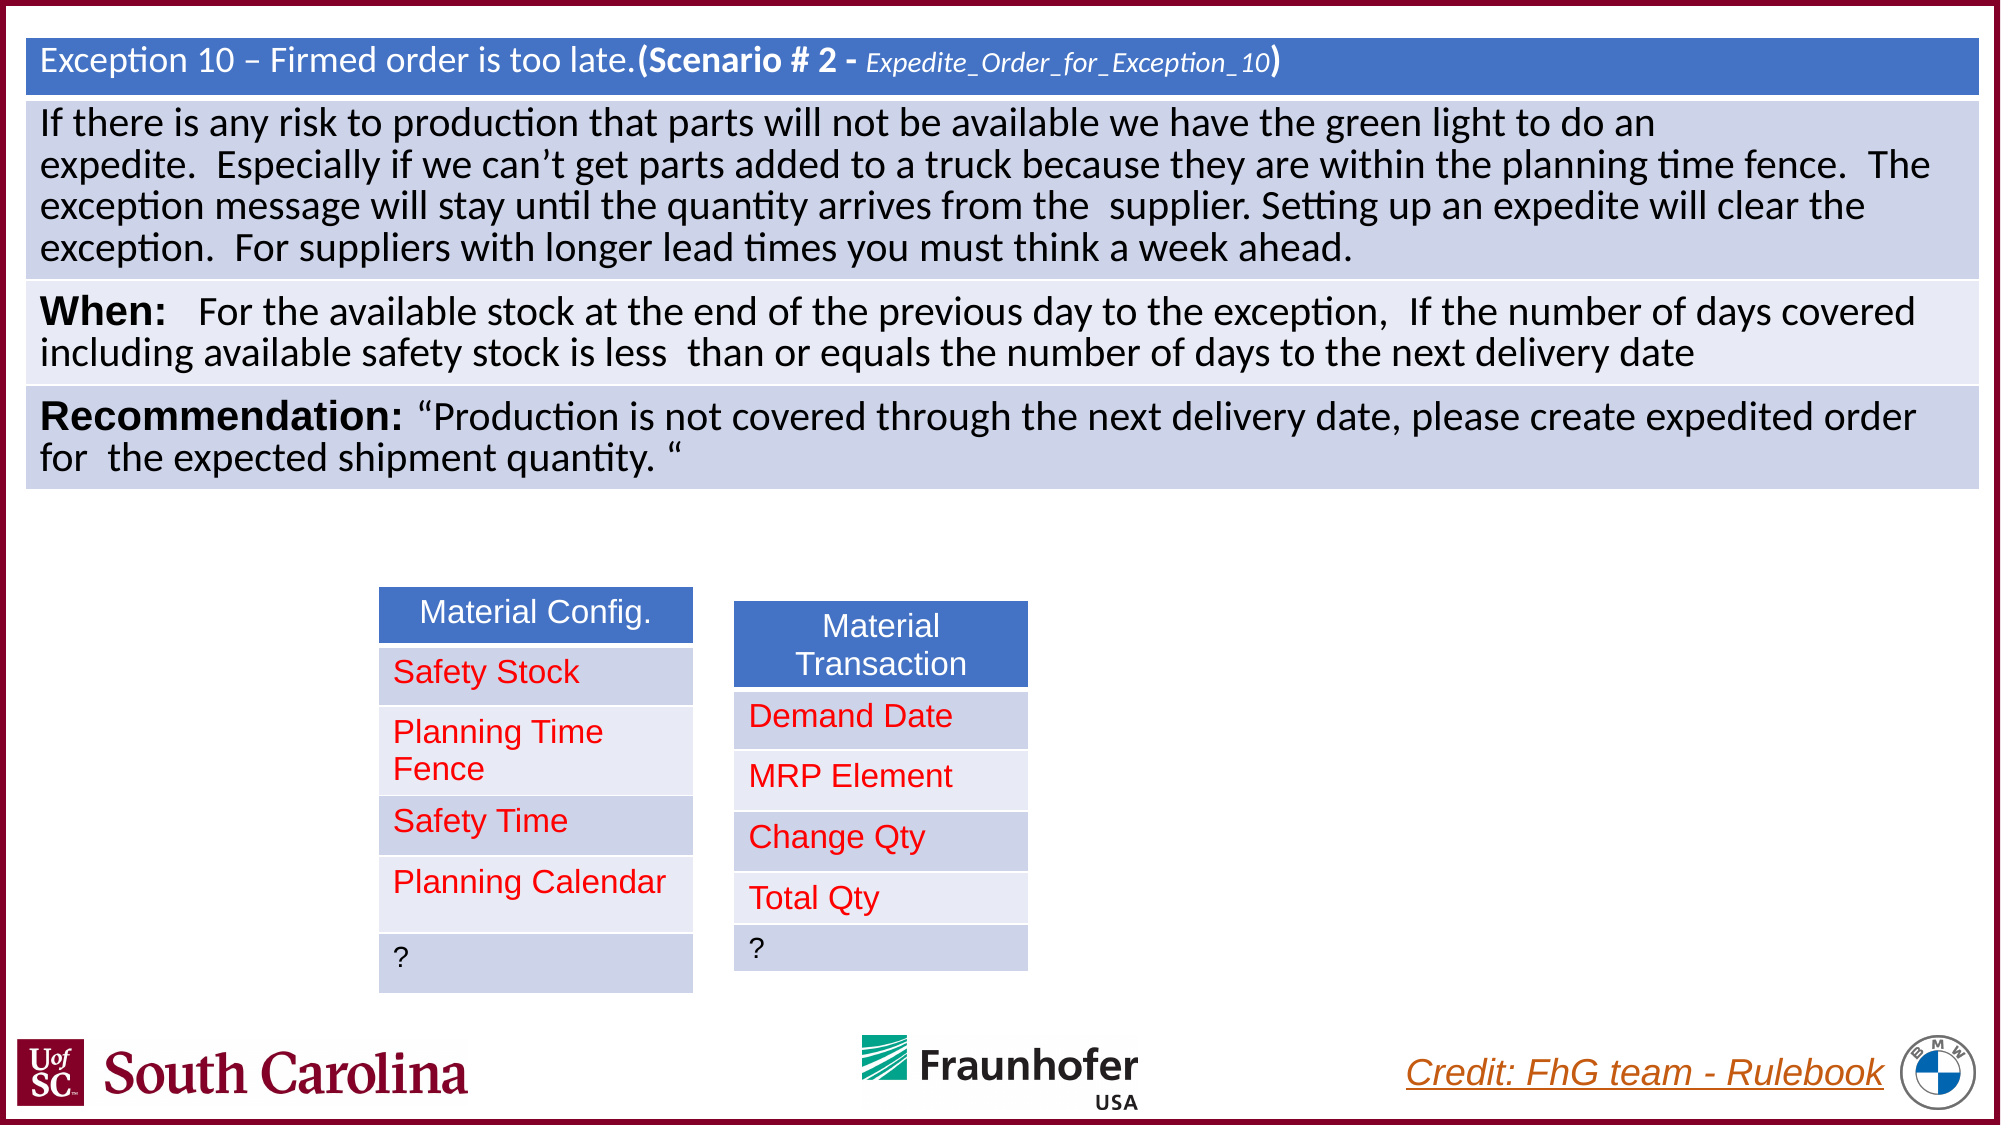

| Exception 10 – Firmed order is too late.(Scenario # 2 - Expedite\_Order\_for\_Exception\_10) |
| --- |
| If there is any risk to production that parts will not be available we have the green light to do an expedite.  Especially if we can’t get parts added to a truck because they are within the planning time fence.  The exception message will stay until the quantity arrives from the  supplier. Setting up an expedite will clear the exception.  For suppliers with longer lead times you must think a week ahead. |
| When:   For the available stock at the end of the previous day to the exception,  If the number of days covered including available safety stock is less  than or equals the number of days to the next delivery date |
| Recommendation: “Production is not covered through the next delivery date, please create expedited order for  the expected shipment quantity. “ |
| Material Config. |
| --- |
| Safety Stock |
| Planning Time Fence |
| Safety Time |
| Planning Calendar |
| ? |
| Material Transaction |
| --- |
| Demand Date |
| MRP Element |
| Change Qty |
| Total Qty |
| ? |
Credit: FhG team - Rulebook